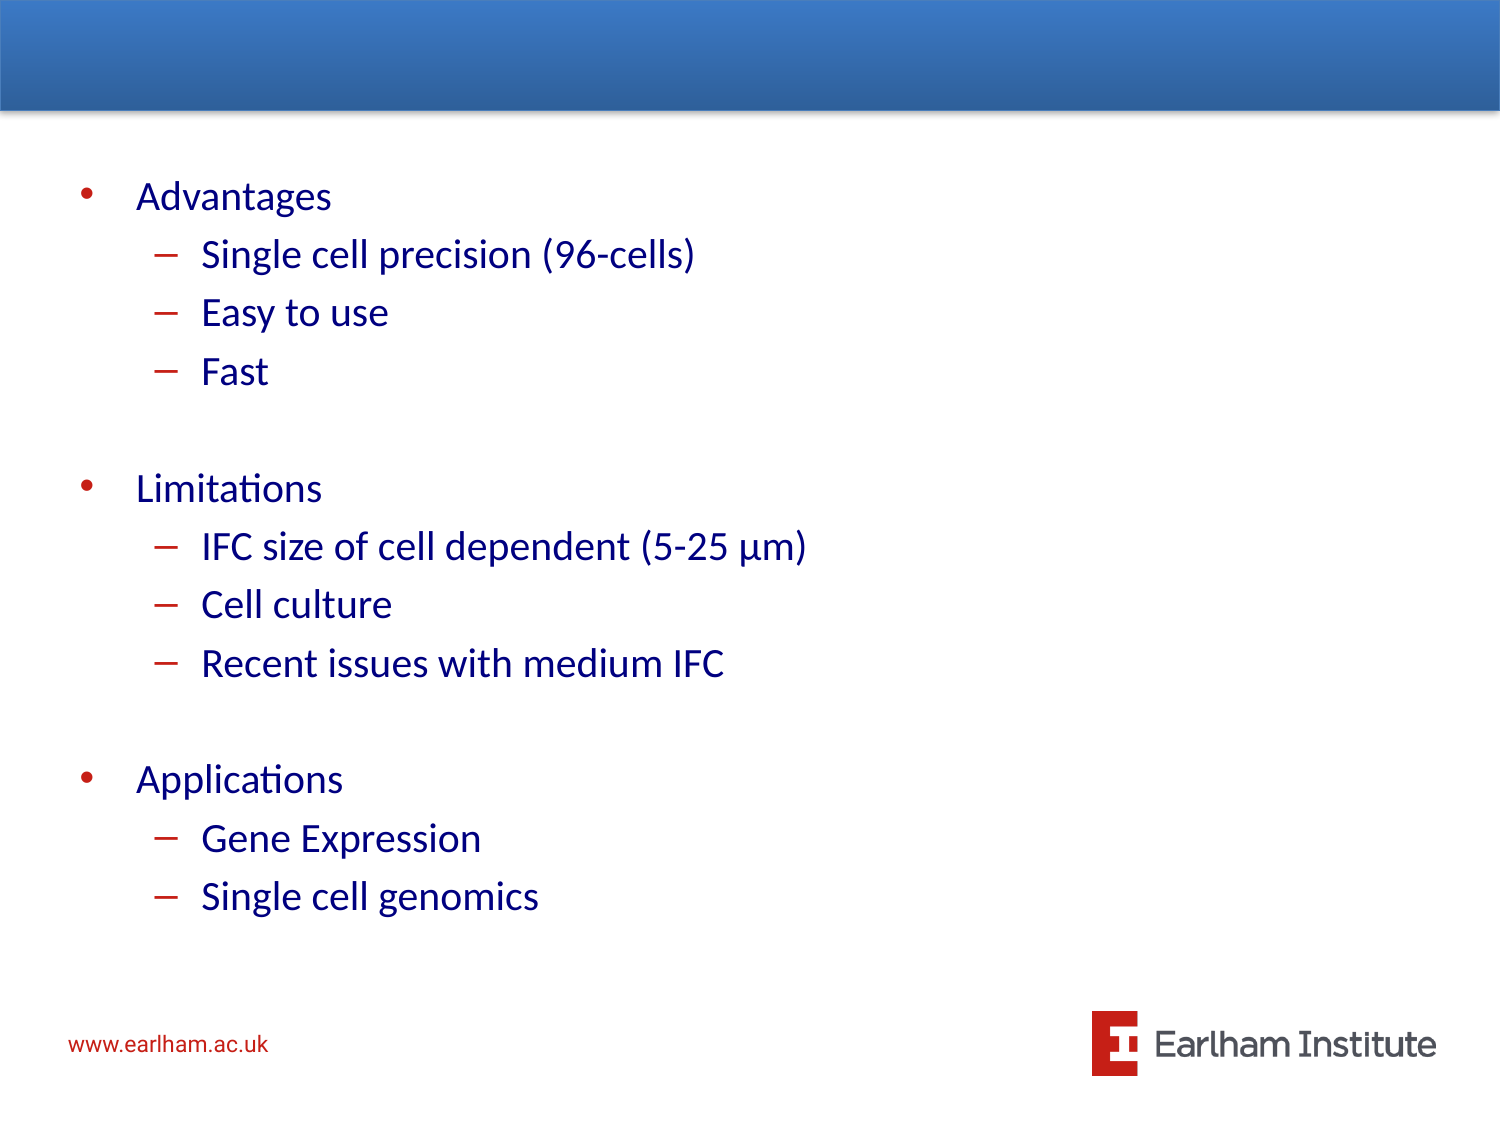

Platform Overview

#
Advantages
Single cell precision (96-cells)
Easy to use
Fast

Limitations
IFC size of cell dependent (5-25 µm)
Cell culture
Recent issues with medium IFC

Applications
Gene Expression
Single cell genomics